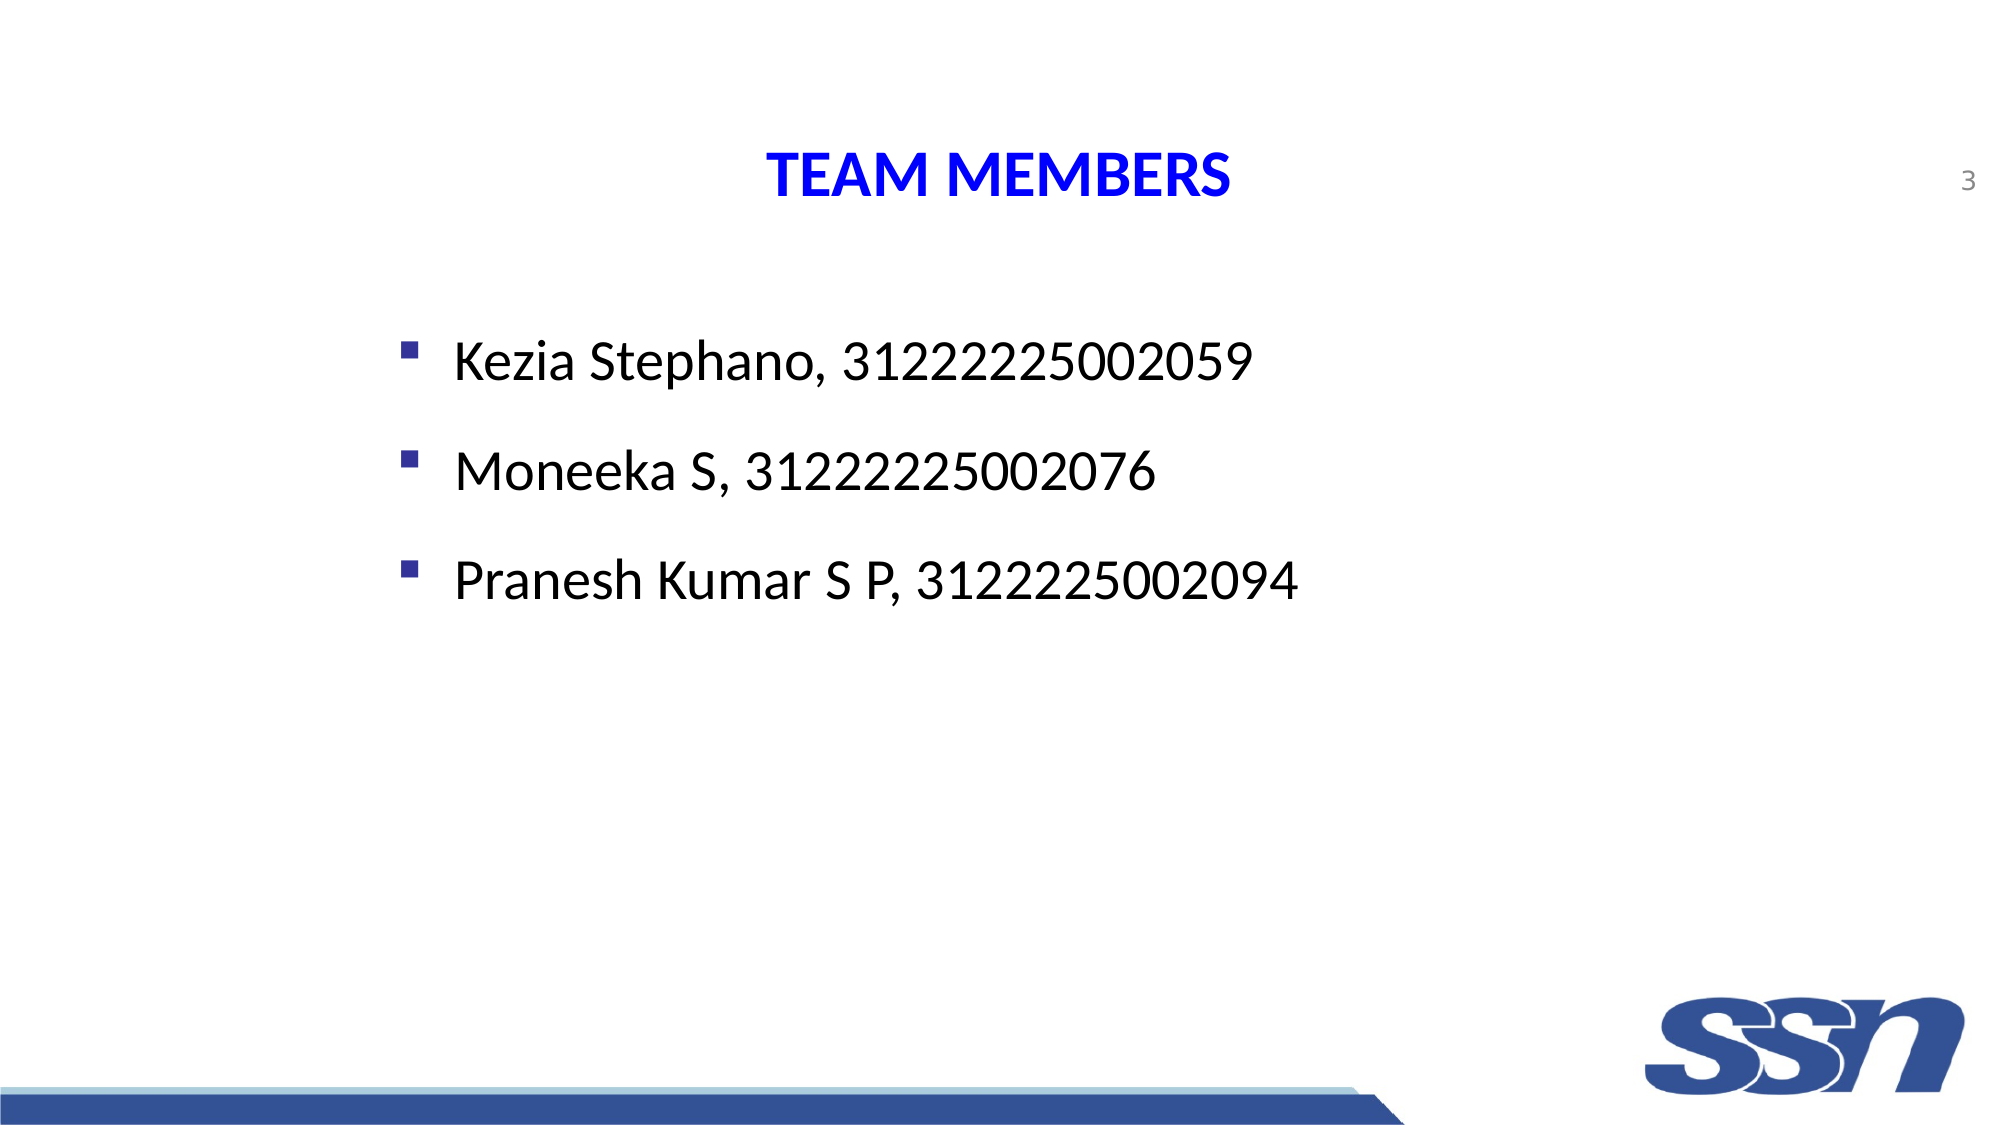

# TEAM MEMBERS
3
Kezia Stephano, 31222225002059
Moneeka S, 31222225002076
Pranesh Kumar S P, 3122225002094